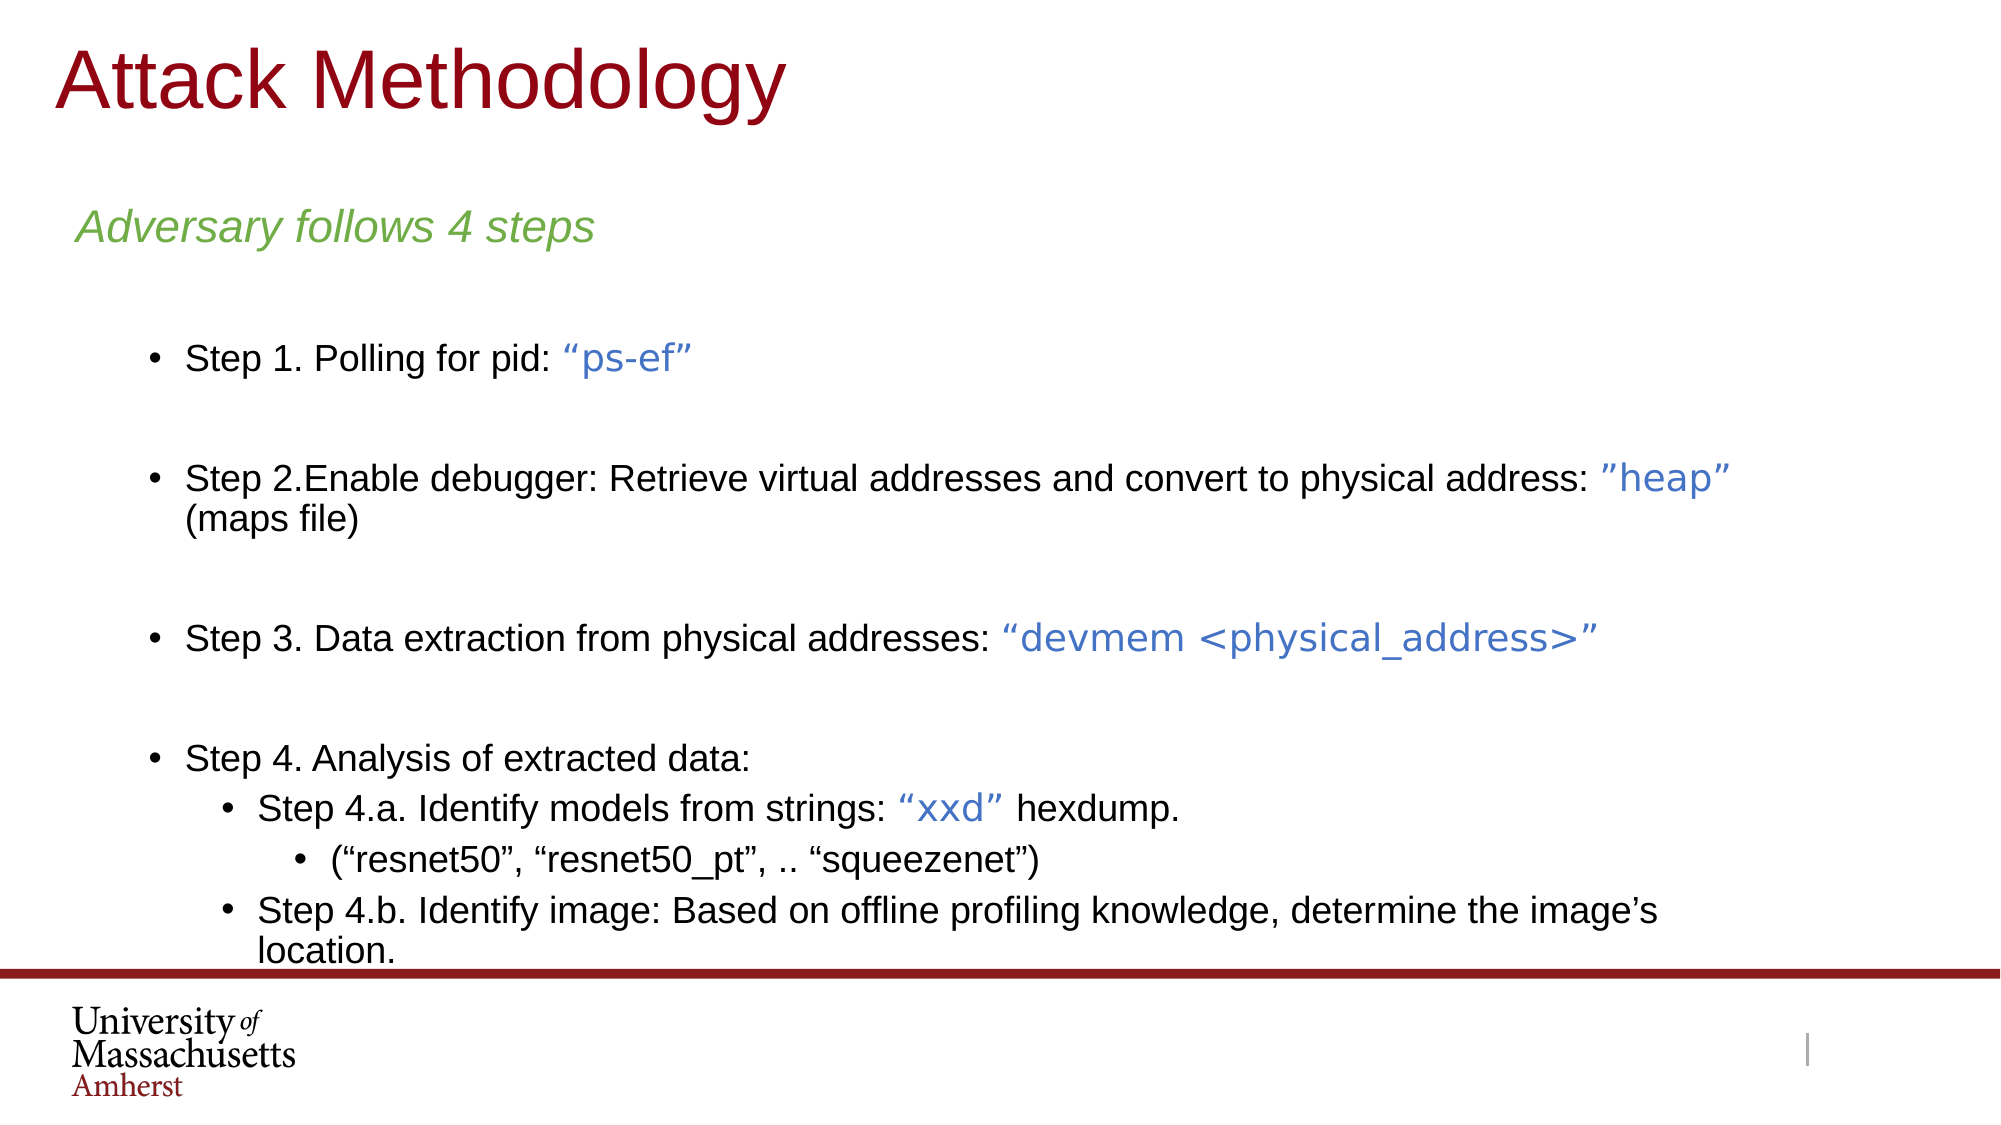

# Attack Methodology
Adversary follows 4 steps

Step 1. Polling for pid: “ps-ef”

Step 2.Enable debugger: Retrieve virtual addresses and convert to physical address: ”heap” (maps file)

Step 3. Data extraction from physical addresses: “devmem <physical_address>”

Step 4. Analysis of extracted data:
Step 4.a. Identify models from strings: “xxd” hexdump.
(“resnet50”, “resnet50_pt”, .. “squeezenet”)
Step 4.b. Identify image: Based on offline profiling knowledge, determine the image’s location.